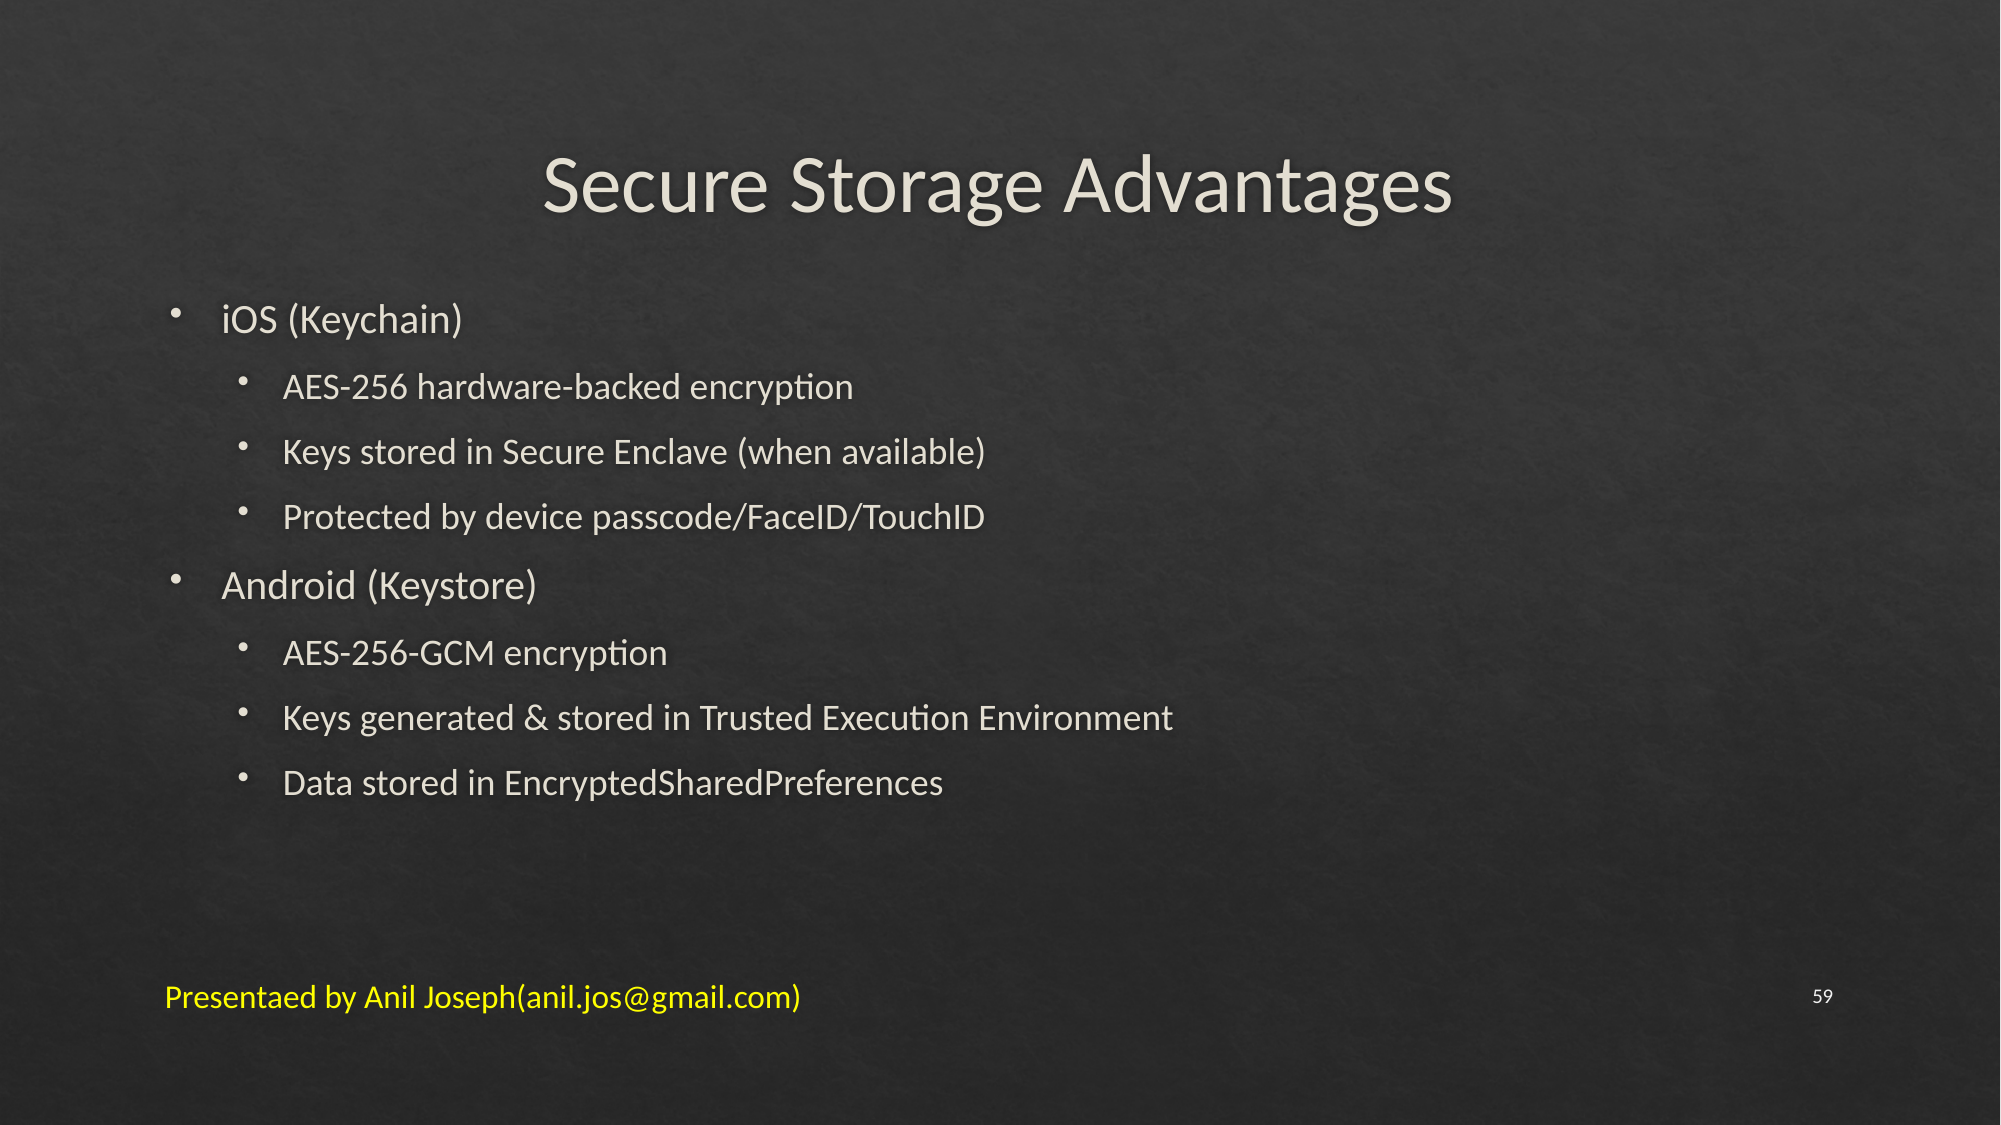

# Secure Storage Advantages
iOS (Keychain)
AES-256 hardware-backed encryption
Keys stored in Secure Enclave (when available)
Protected by device passcode/FaceID/TouchID
Android (Keystore)
AES-256-GCM encryption
Keys generated & stored in Trusted Execution Environment
Data stored in EncryptedSharedPreferences
Presentaed by Anil Joseph(anil.jos@gmail.com)
59